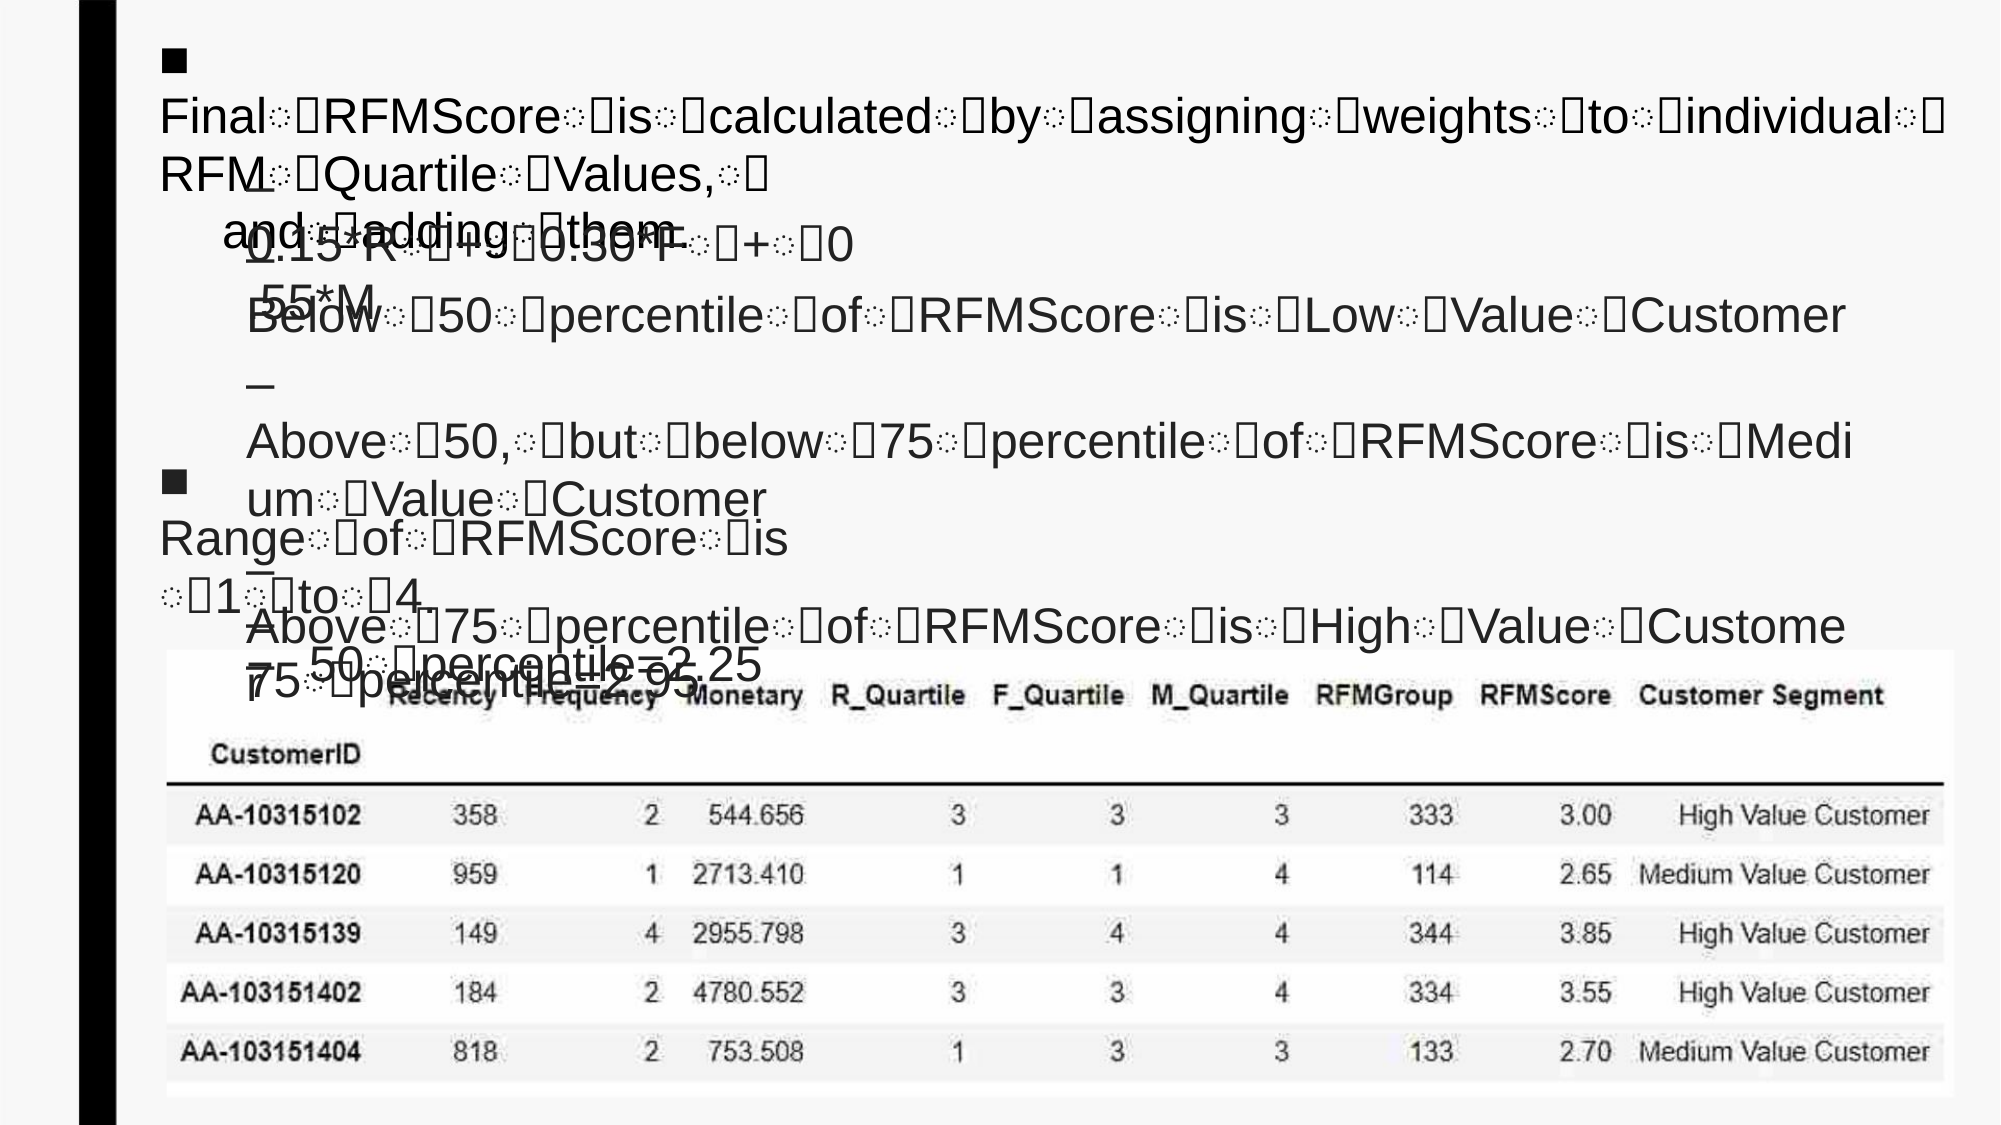

■ FinalꢀRFMScoreꢀisꢀcalculatedꢀbyꢀassigningꢀweightsꢀtoꢀindividualꢀRFMꢀQuartileꢀValues,ꢀ
andꢀaddingꢀthem.
– 0.15*Rꢀ+ꢀ0.30*Fꢀ+ꢀ0.55*M
– Belowꢀ50ꢀpercentileꢀofꢀRFMScoreꢀisꢀLowꢀValueꢀCustomer
– Aboveꢀ50,ꢀbutꢀbelowꢀ75ꢀpercentileꢀofꢀRFMScoreꢀisꢀMediumꢀValueꢀCustomer
– Aboveꢀ75ꢀpercentileꢀofꢀRFMScoreꢀisꢀHighꢀValueꢀCustomer
■ RangeꢀofꢀRFMScoreꢀisꢀ1ꢀtoꢀ4.
– 50ꢀpercentile=2.25
– 75ꢀpercentile=2.95